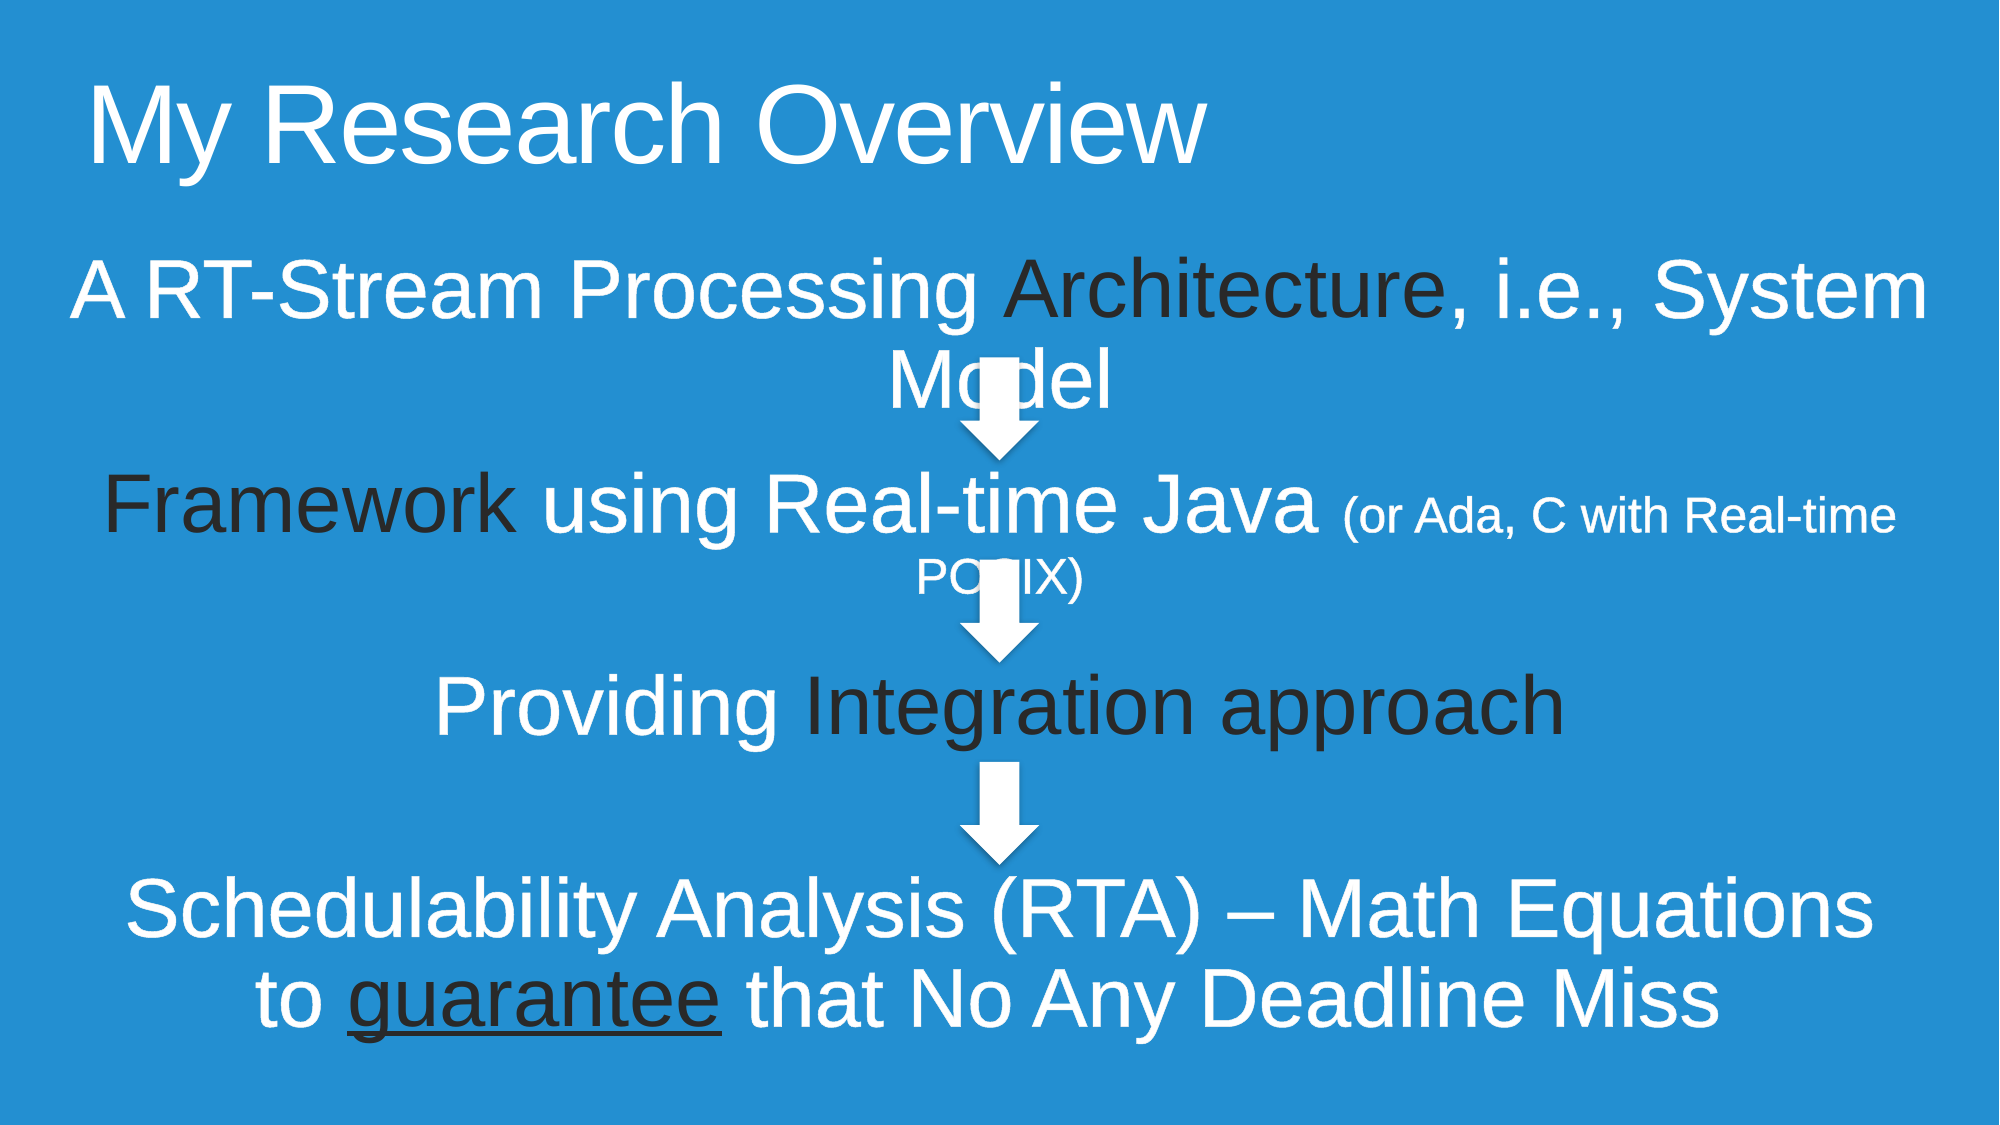

# My Research Overview
A RT-Stream Processing Architecture, i.e., System Model

Framework using Real-time Java (or Ada, C with Real-time POSIX)

Providing Integration approach

Schedulability Analysis (RTA) – Math Equations to guarantee that No Any Deadline Miss